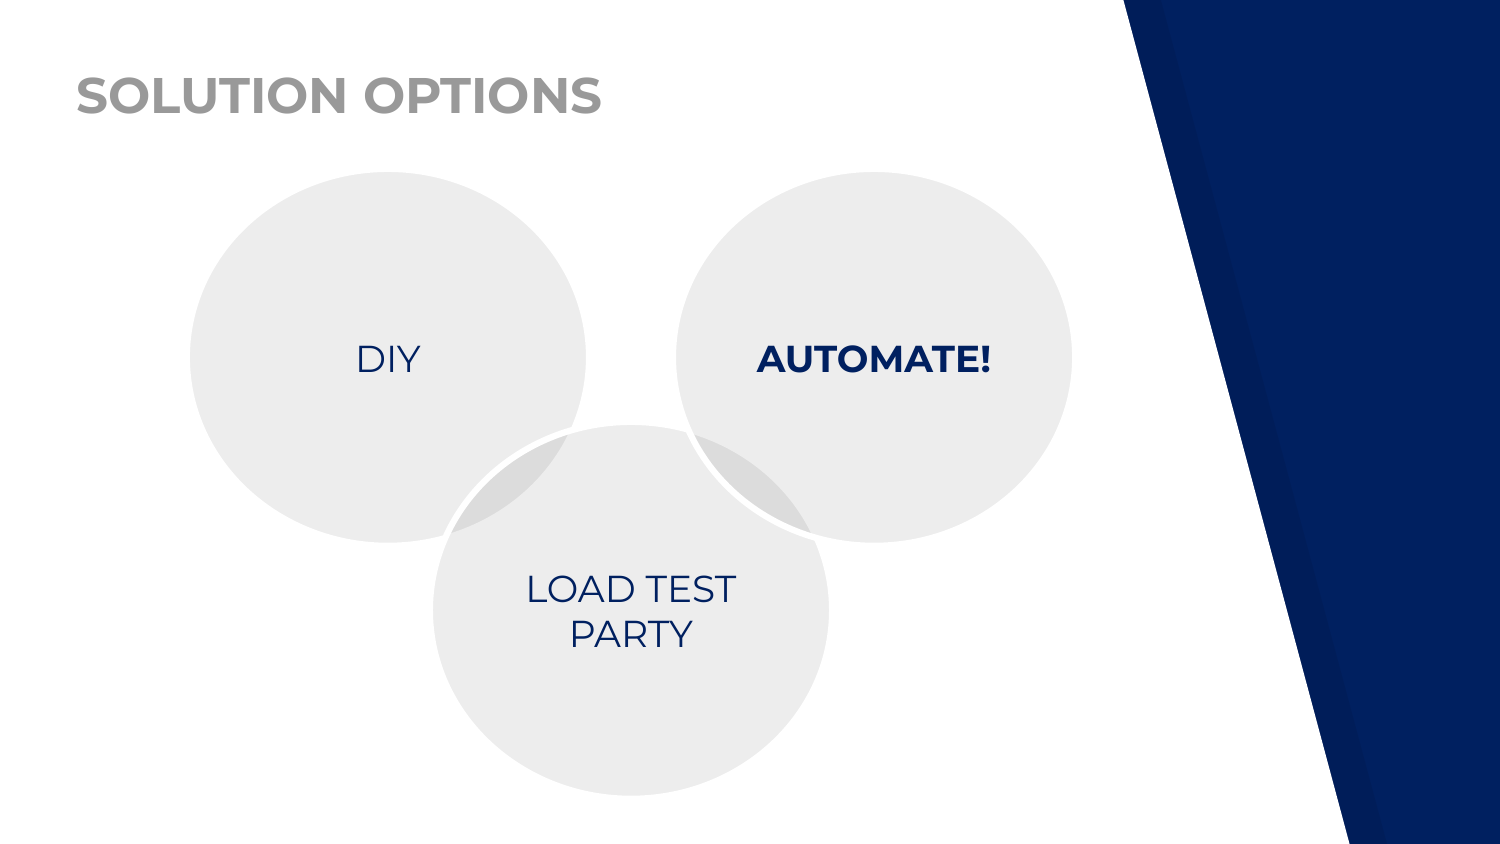

# SOLUTION OPTIONS
AUTOMATE!
DIY
LOAD TEST PARTY